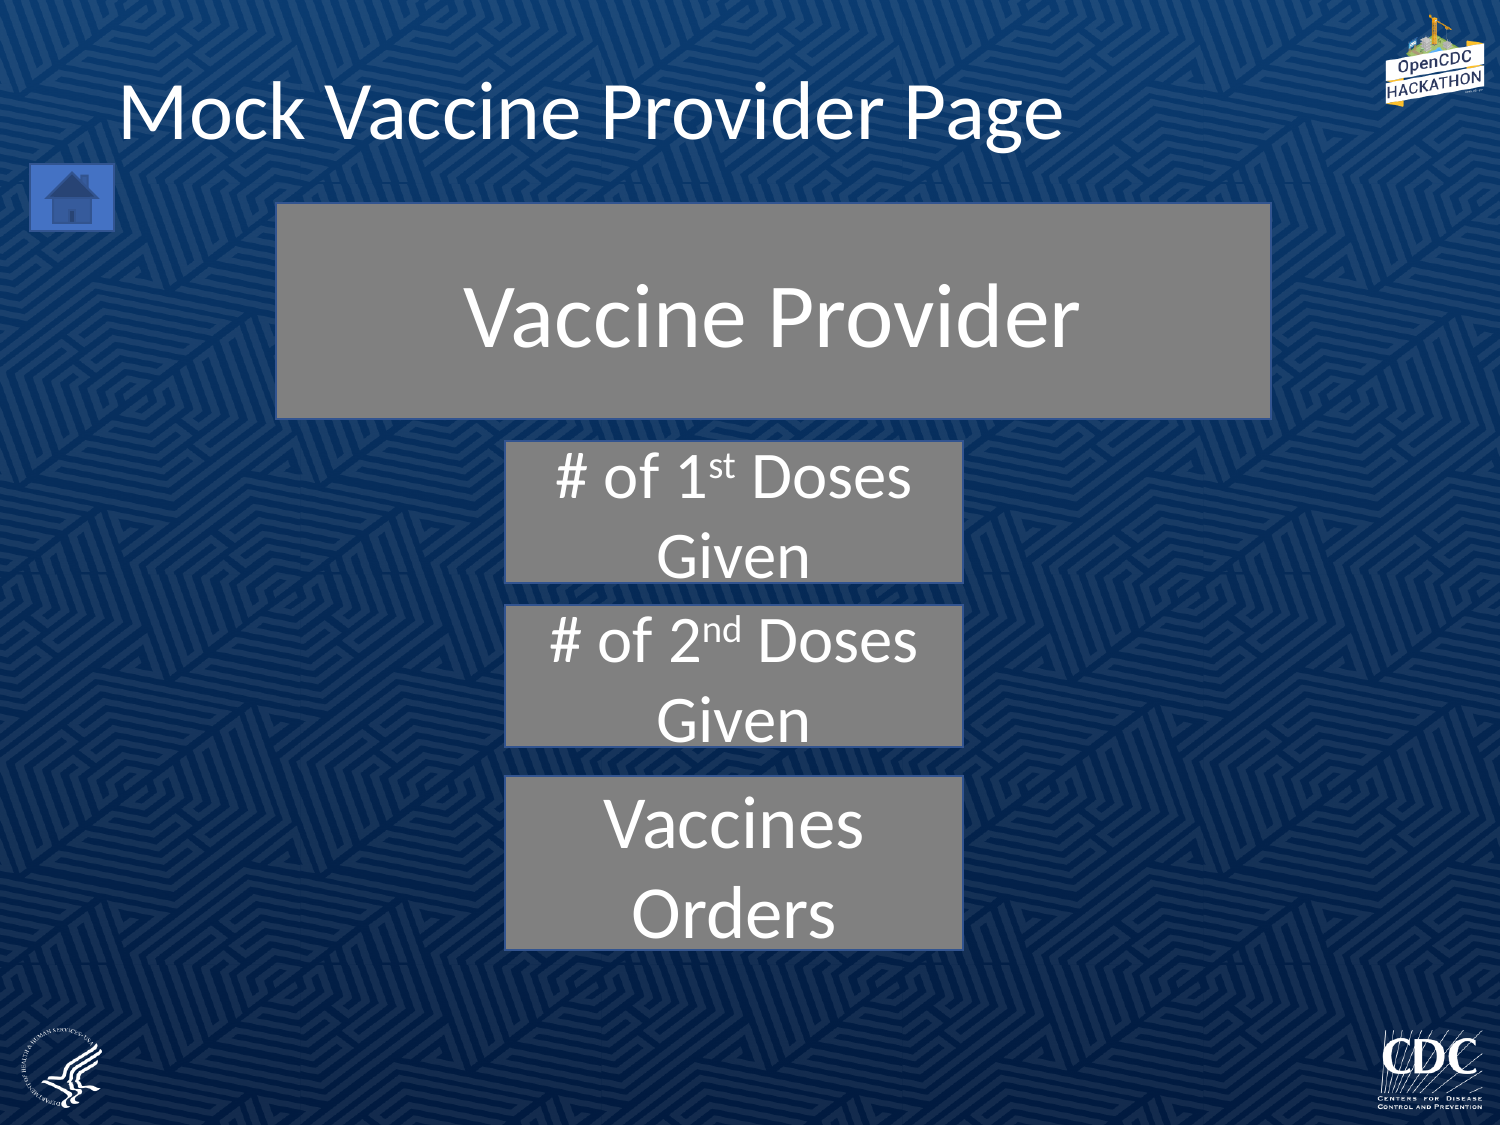

Mock Vaccine Provider Page

Vaccine Provider
# of 1st Doses Given
# of 2nd Doses Given
Vaccines Orders